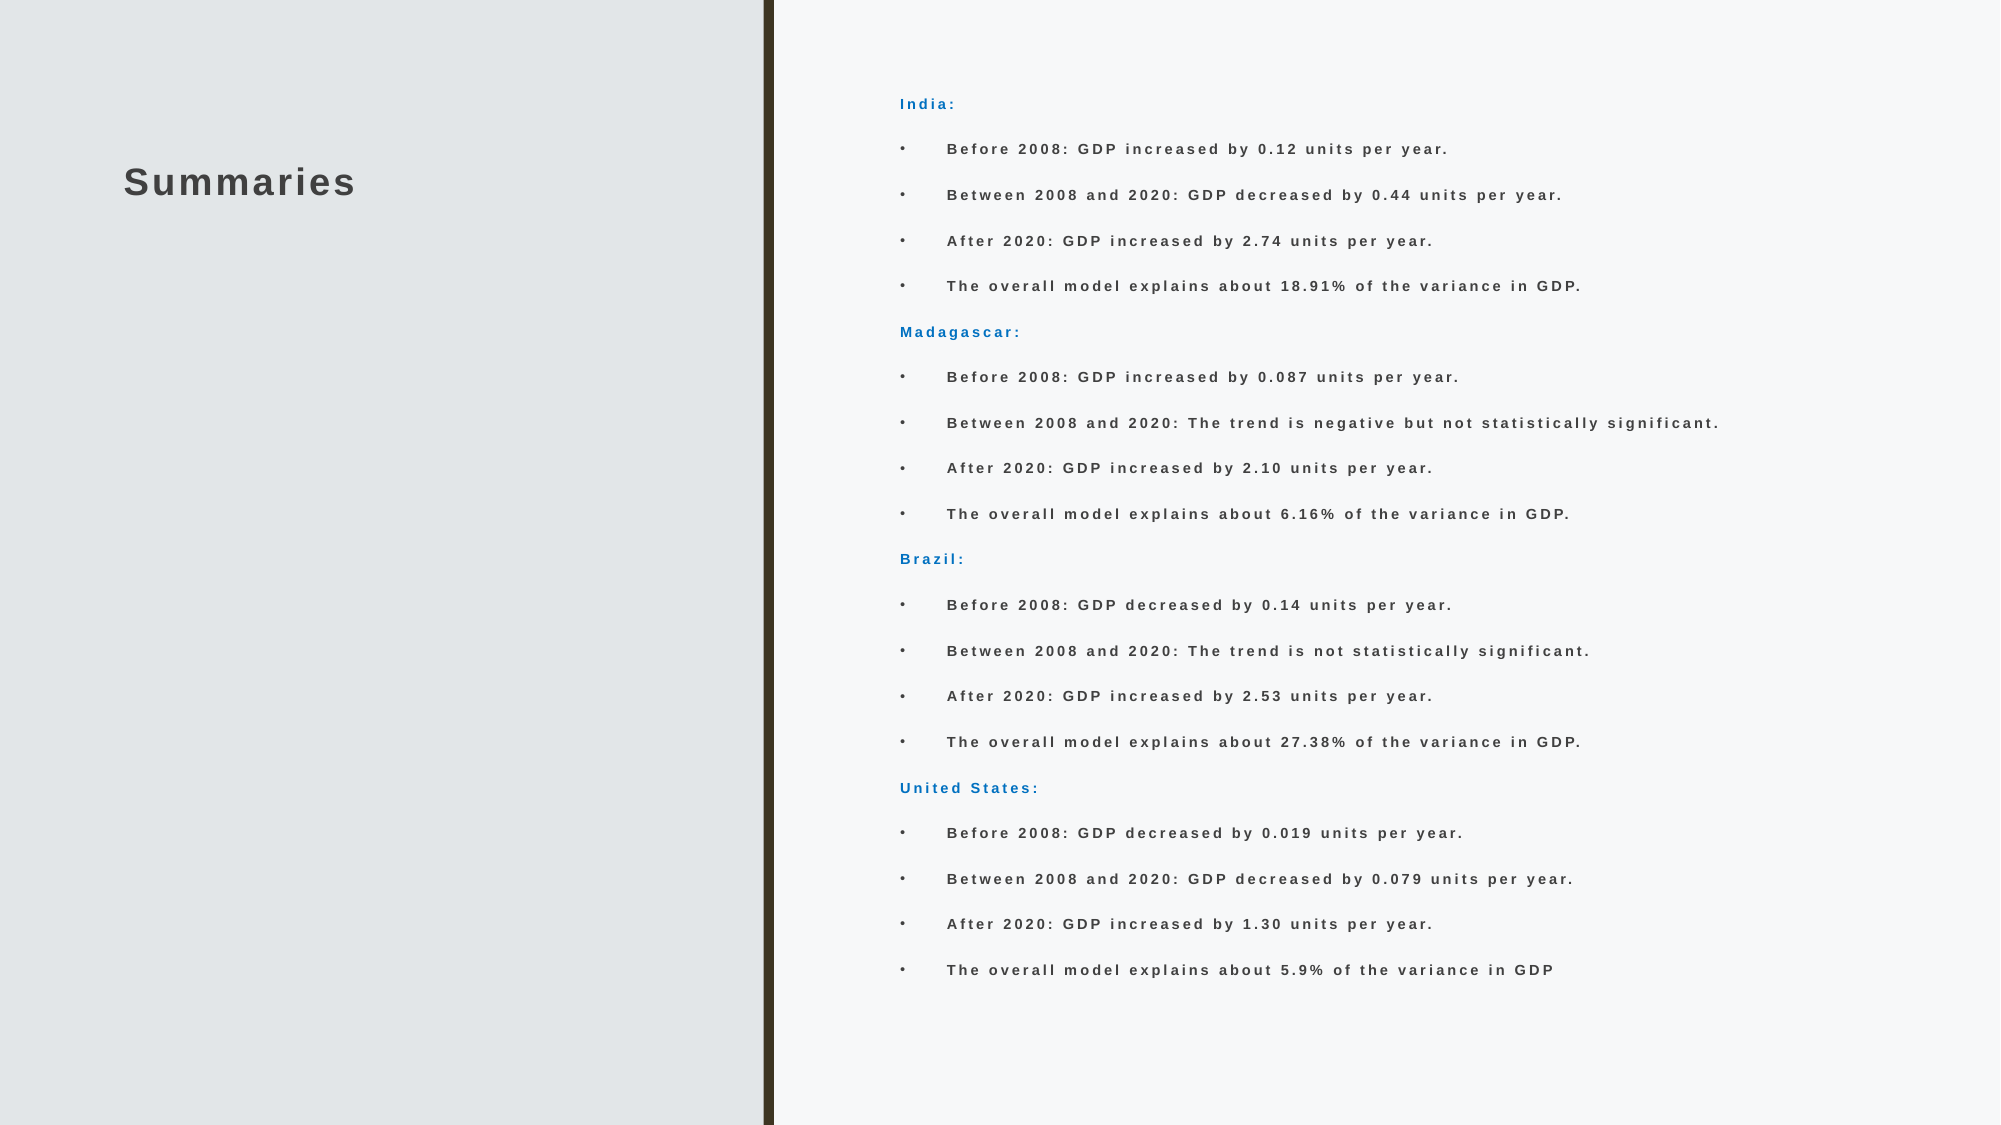

# Summaries
India:
Before 2008: GDP increased by 0.12 units per year.
Between 2008 and 2020: GDP decreased by 0.44 units per year.
After 2020: GDP increased by 2.74 units per year.
The overall model explains about 18.91% of the variance in GDP.
Madagascar:
Before 2008: GDP increased by 0.087 units per year.
Between 2008 and 2020: The trend is negative but not statistically significant.
After 2020: GDP increased by 2.10 units per year.
The overall model explains about 6.16% of the variance in GDP.
Brazil:
Before 2008: GDP decreased by 0.14 units per year.
Between 2008 and 2020: The trend is not statistically significant.
After 2020: GDP increased by 2.53 units per year.
The overall model explains about 27.38% of the variance in GDP.
United States:
Before 2008: GDP decreased by 0.019 units per year.
Between 2008 and 2020: GDP decreased by 0.079 units per year.
After 2020: GDP increased by 1.30 units per year.
The overall model explains about 5.9% of the variance in GDP